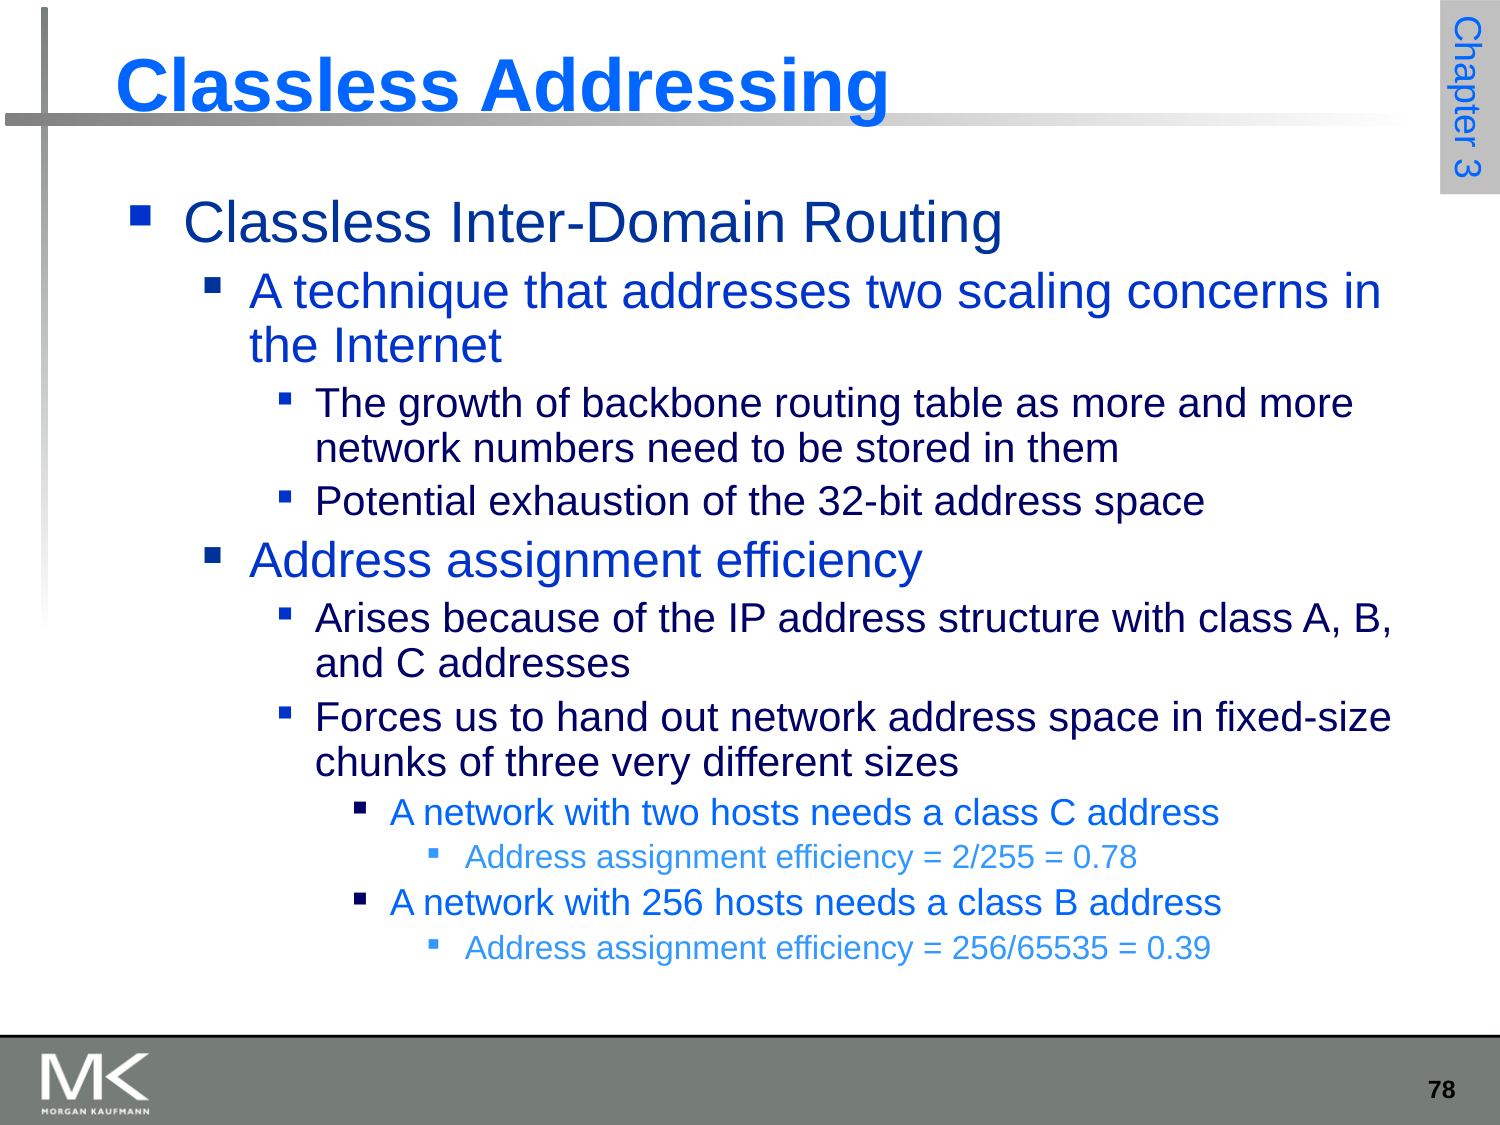

# Classless Addressing
Classless Inter-Domain Routing
A technique that addresses two scaling concerns in the Internet
The growth of backbone routing table as more and more network numbers need to be stored in them
Potential exhaustion of the 32-bit address space
Address assignment efficiency
Arises because of the IP address structure with class A, B, and C addresses
Forces us to hand out network address space in fixed-size chunks of three very different sizes
A network with two hosts needs a class C address
Address assignment efficiency = 2/255 = 0.78
A network with 256 hosts needs a class B address
Address assignment efficiency = 256/65535 = 0.39